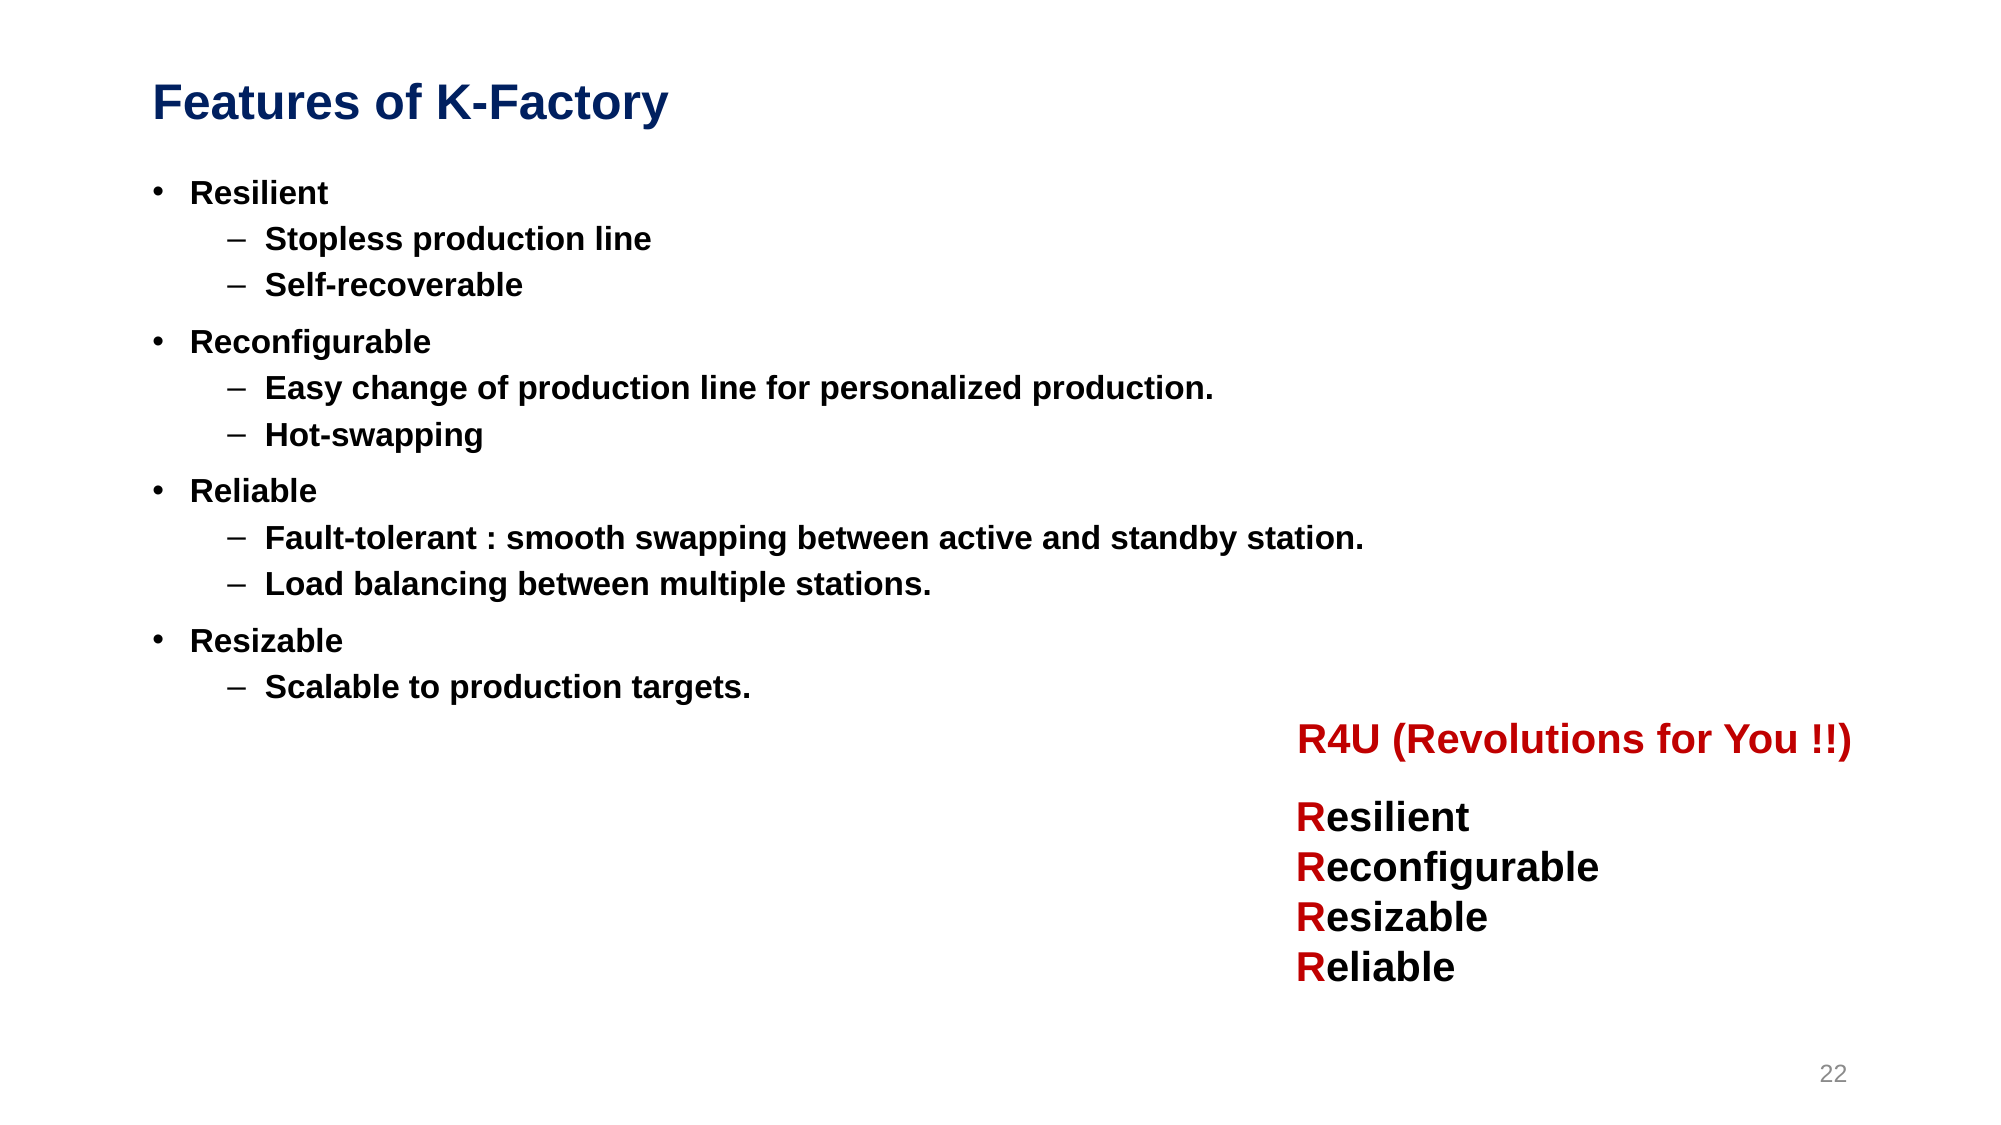

# Features of K-Factory
Resilient
Stopless production line
Self-recoverable
Reconfigurable
Easy change of production line for personalized production.
Hot-swapping
Reliable
Fault-tolerant : smooth swapping between active and standby station.
Load balancing between multiple stations.
Resizable
Scalable to production targets.

R4U (Revolutions for You !!)
Resilient
Reconfigurable
Resizable
Reliable
22